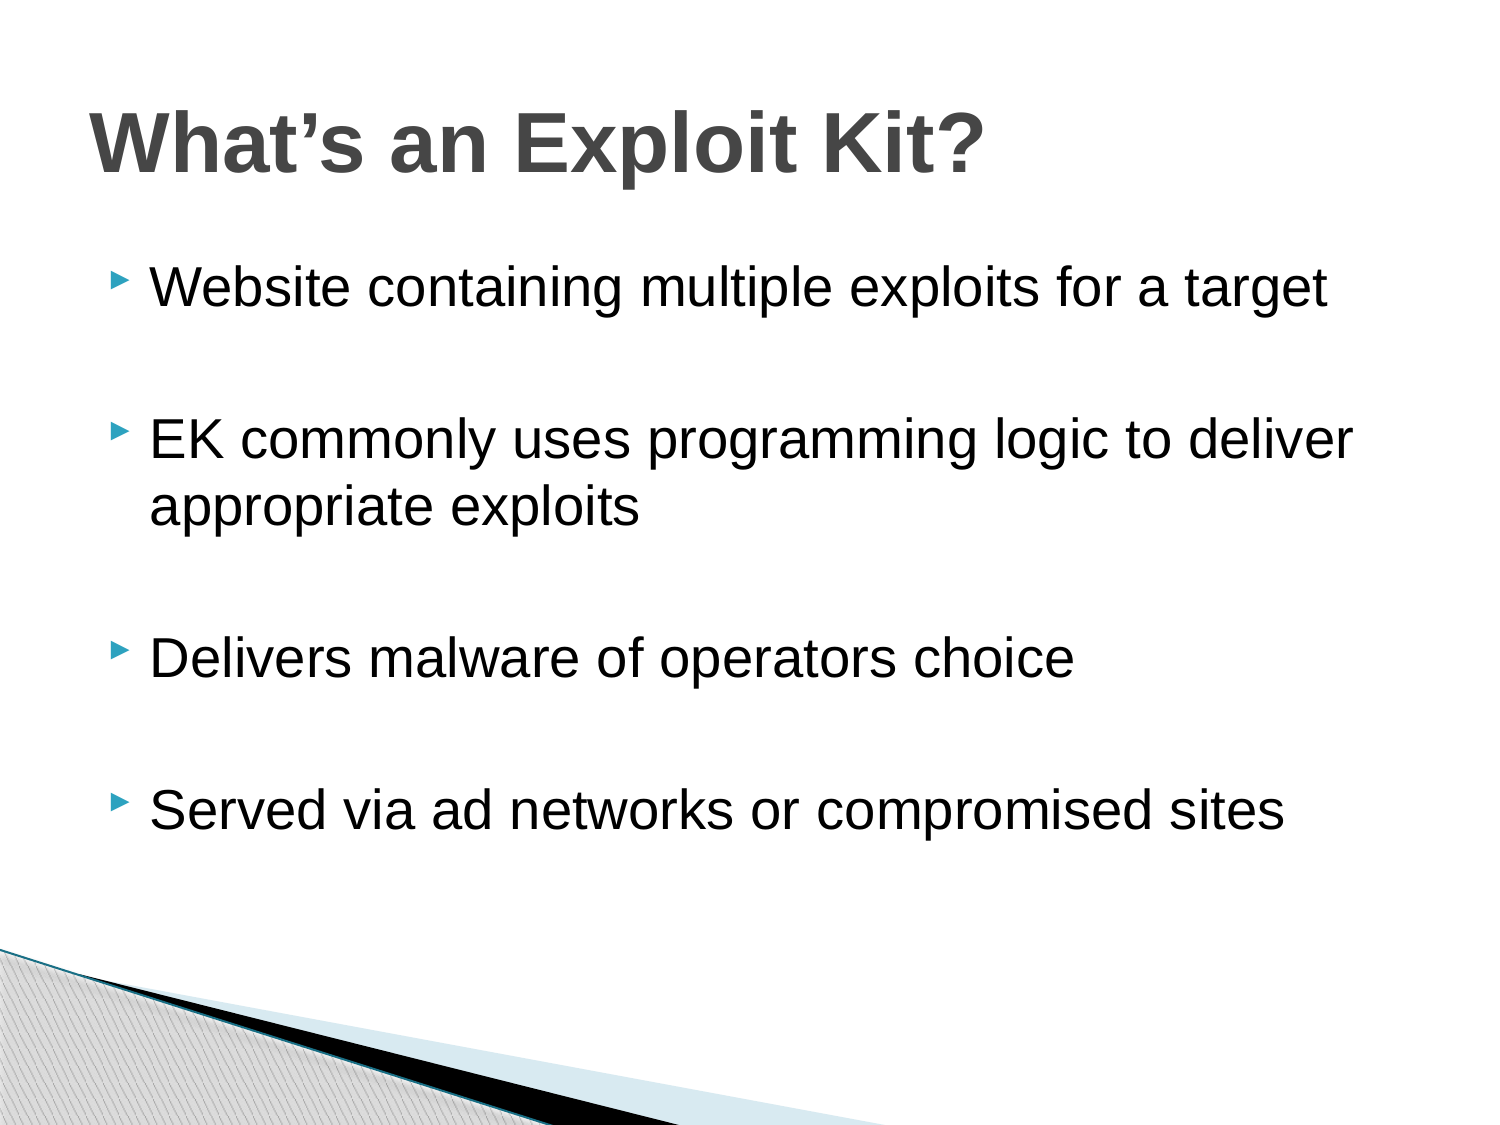

# What’s an Exploit Kit?
Website containing multiple exploits for a target

EK commonly uses programming logic to deliver appropriate exploits

Delivers malware of operators choice

Served via ad networks or compromised sites